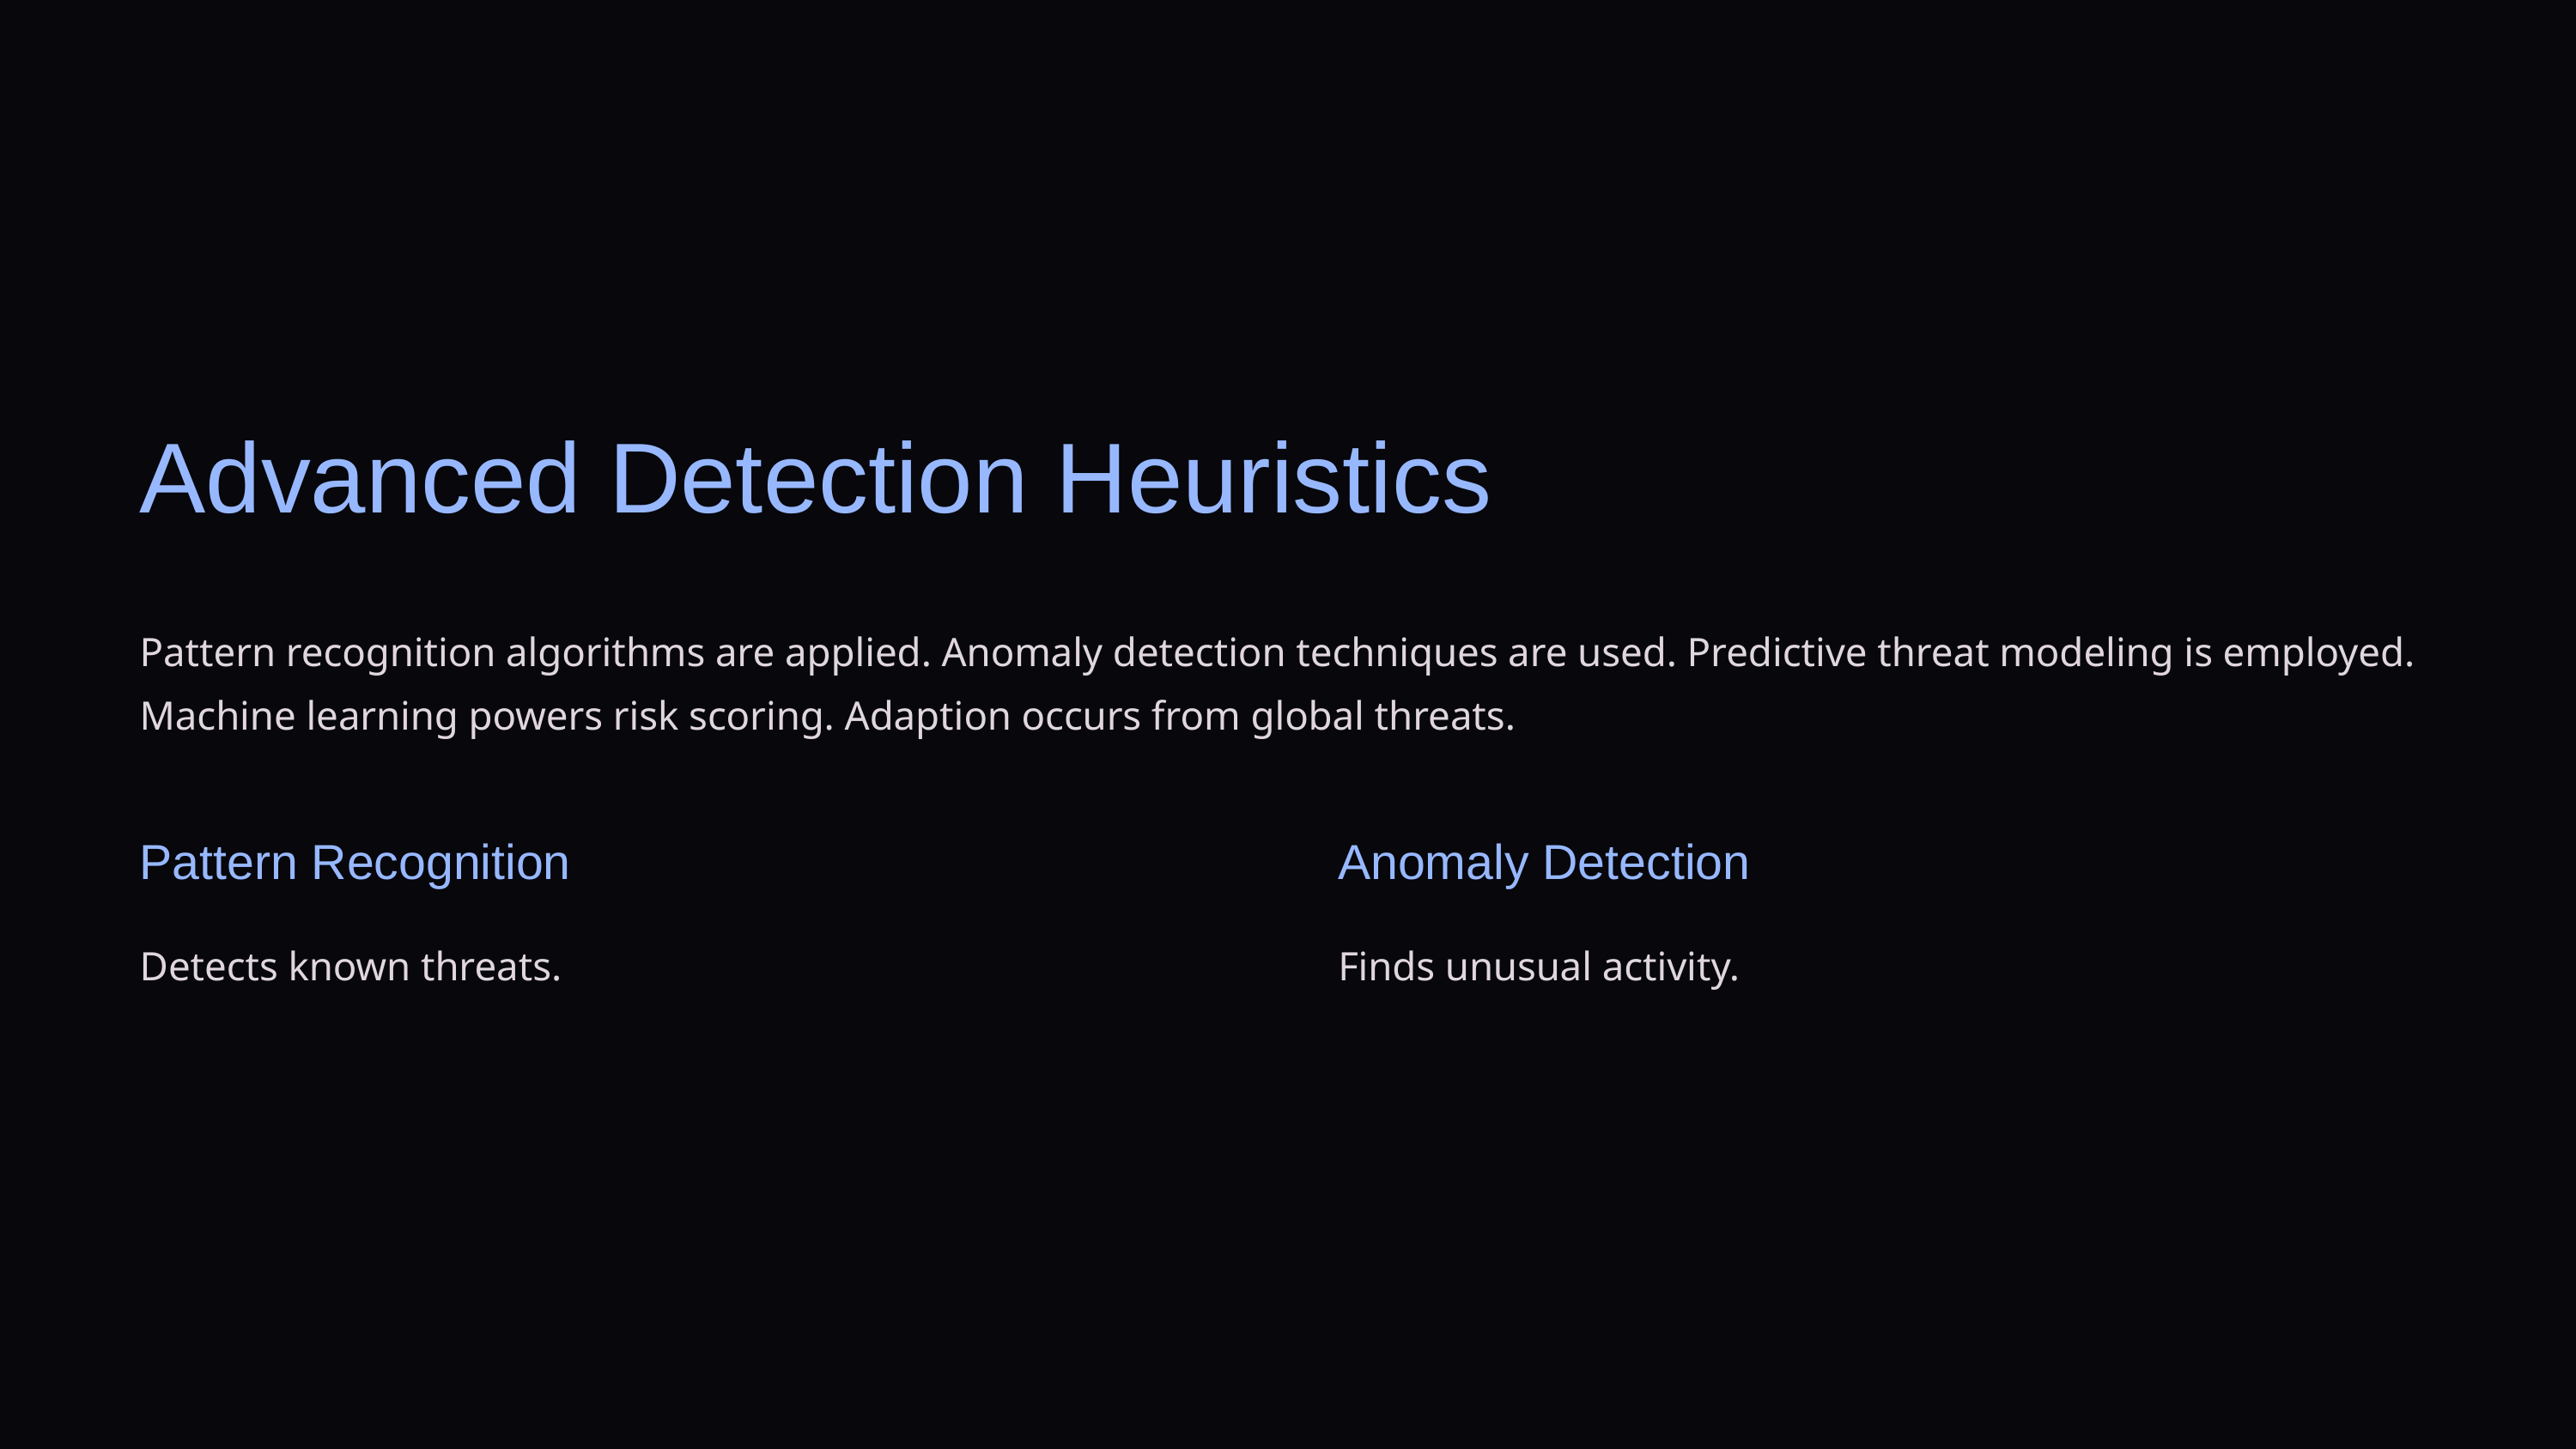

Advanced Detection Heuristics

Pattern recognition algorithms are applied. Anomaly detection techniques are used. Predictive threat modeling is employed. Machine learning powers risk scoring. Adaption occurs from global threats.

Pattern Recognition

Anomaly Detection

Detects known threats.

Finds unusual activity.